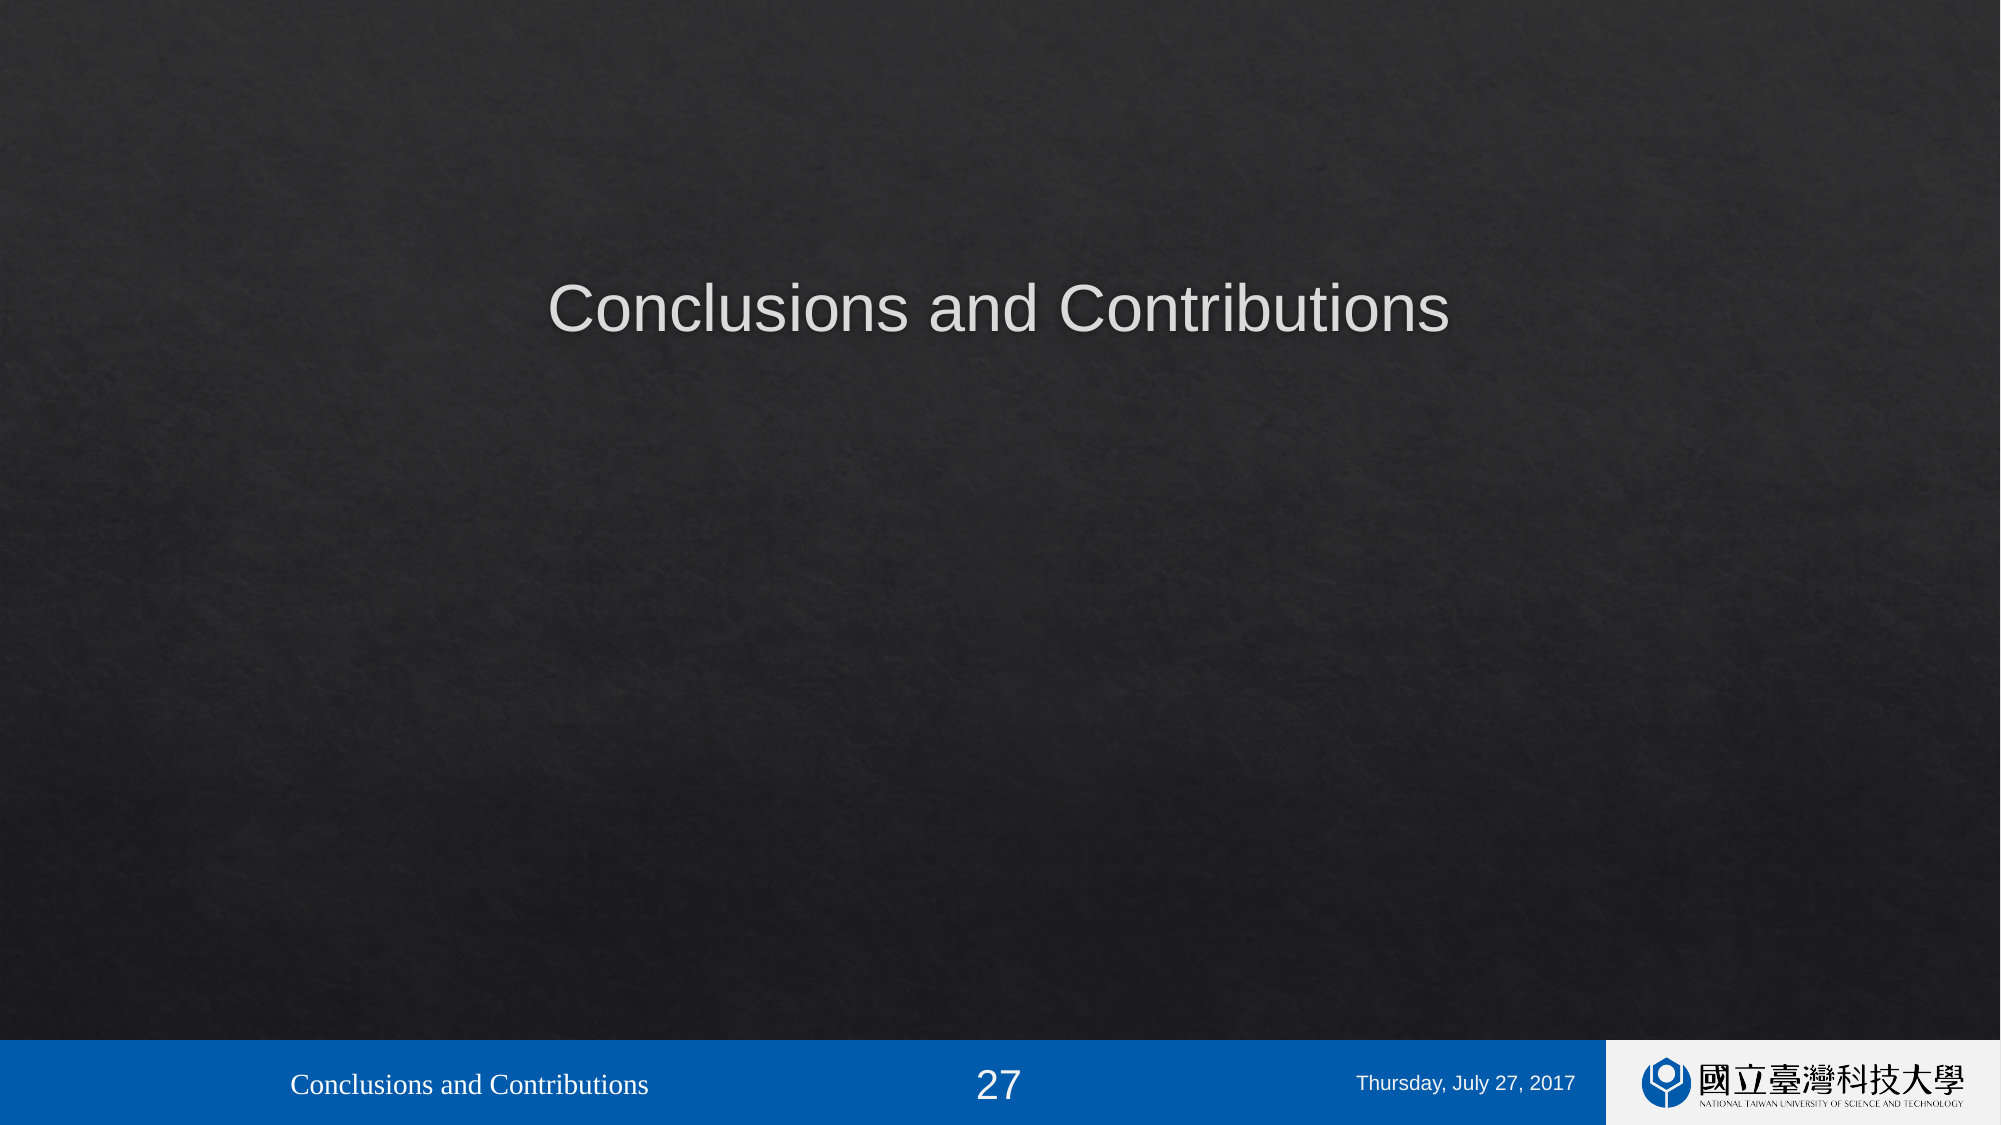

# Conclusions and Contributions

Conclusions and Contributions
Thursday, July 27, 2017
27